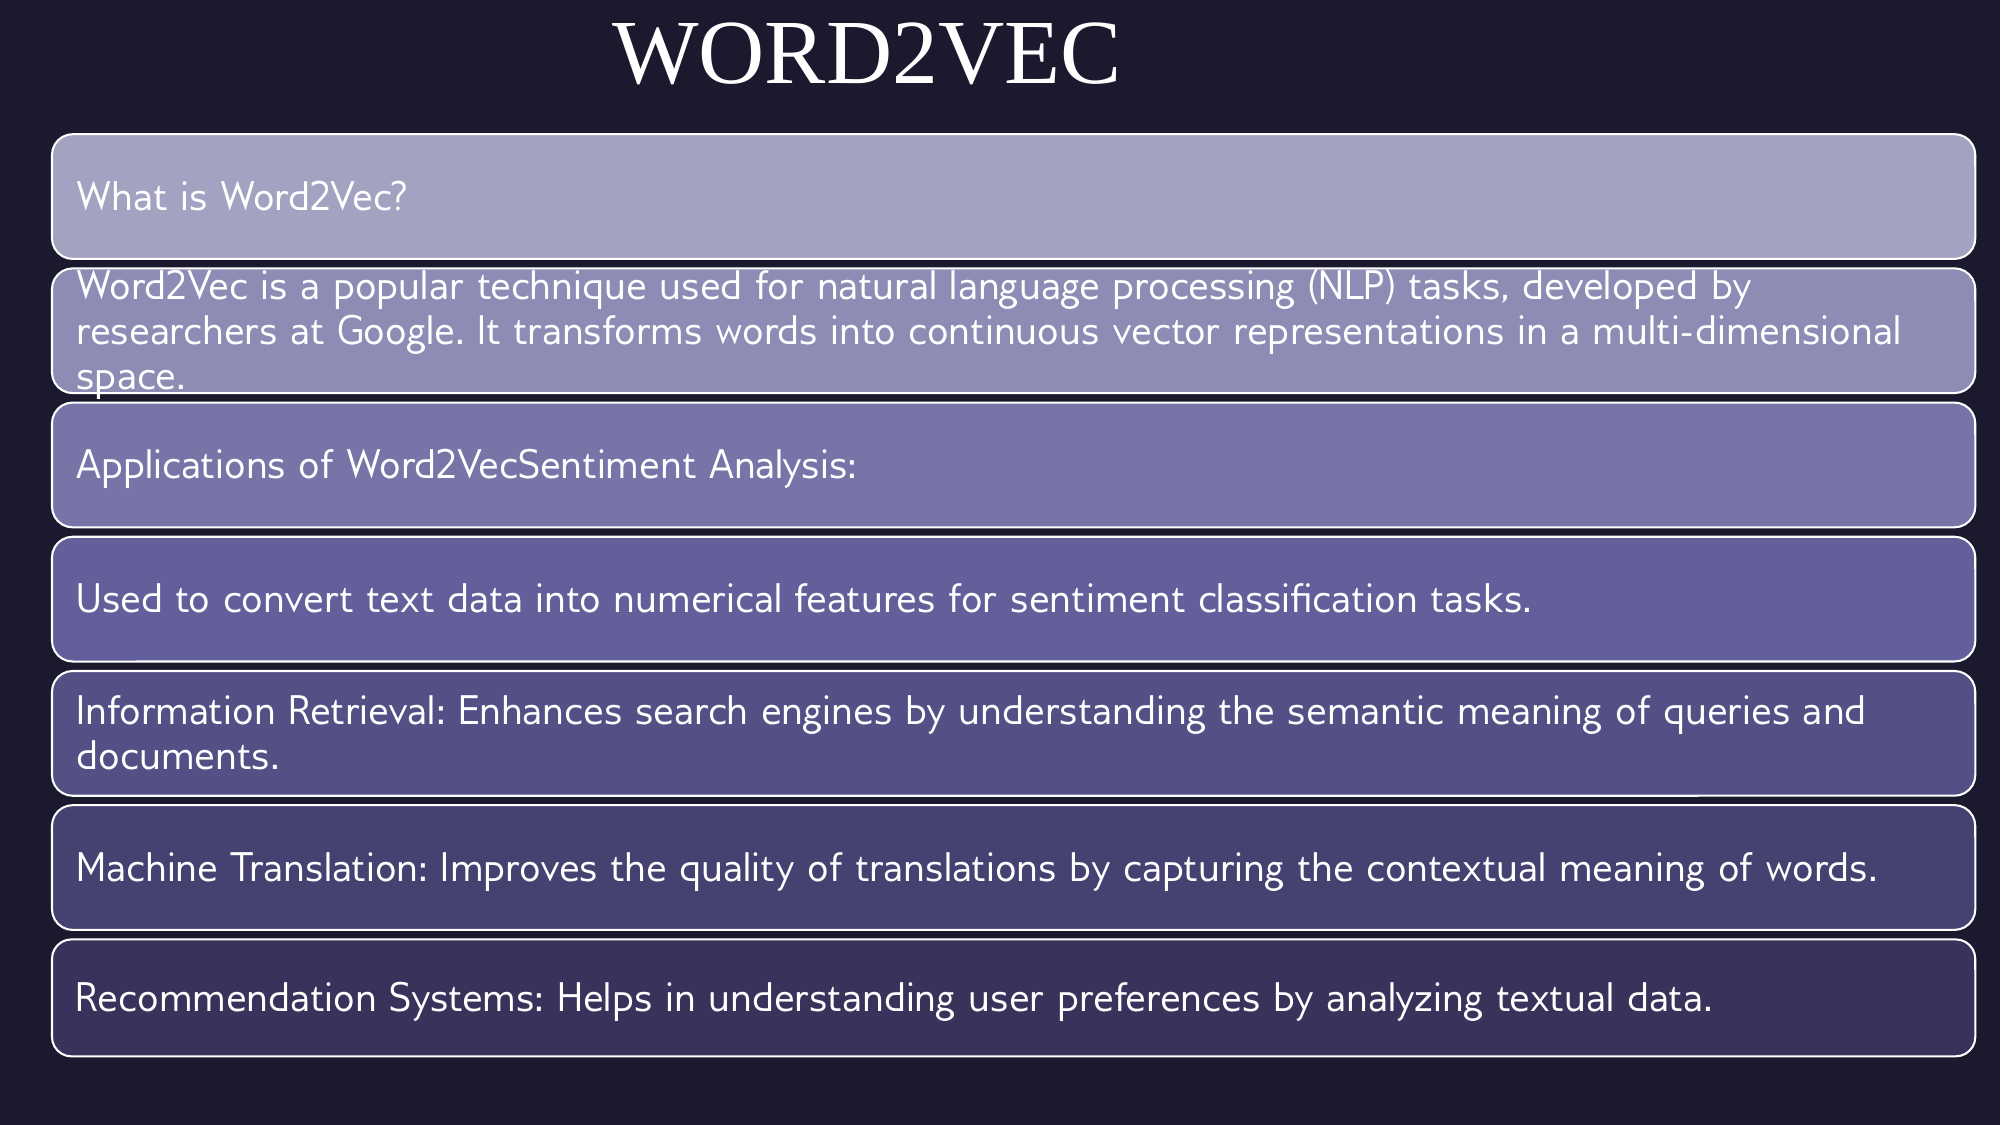

# WORD2VEC
What is Word2Vec?
Word2Vec is a popular technique used for natural language processing (NLP) tasks, developed by researchers at Google. It transforms words into continuous vector representations in a multi-dimensional space.
Applications of Word2VecSentiment Analysis:
Used to convert text data into numerical features for sentiment classification tasks.
Information Retrieval: Enhances search engines by understanding the semantic meaning of queries and documents.
Machine Translation: Improves the quality of translations by capturing the contextual meaning of words.
Recommendation Systems: Helps in understanding user preferences by analyzing textual data.